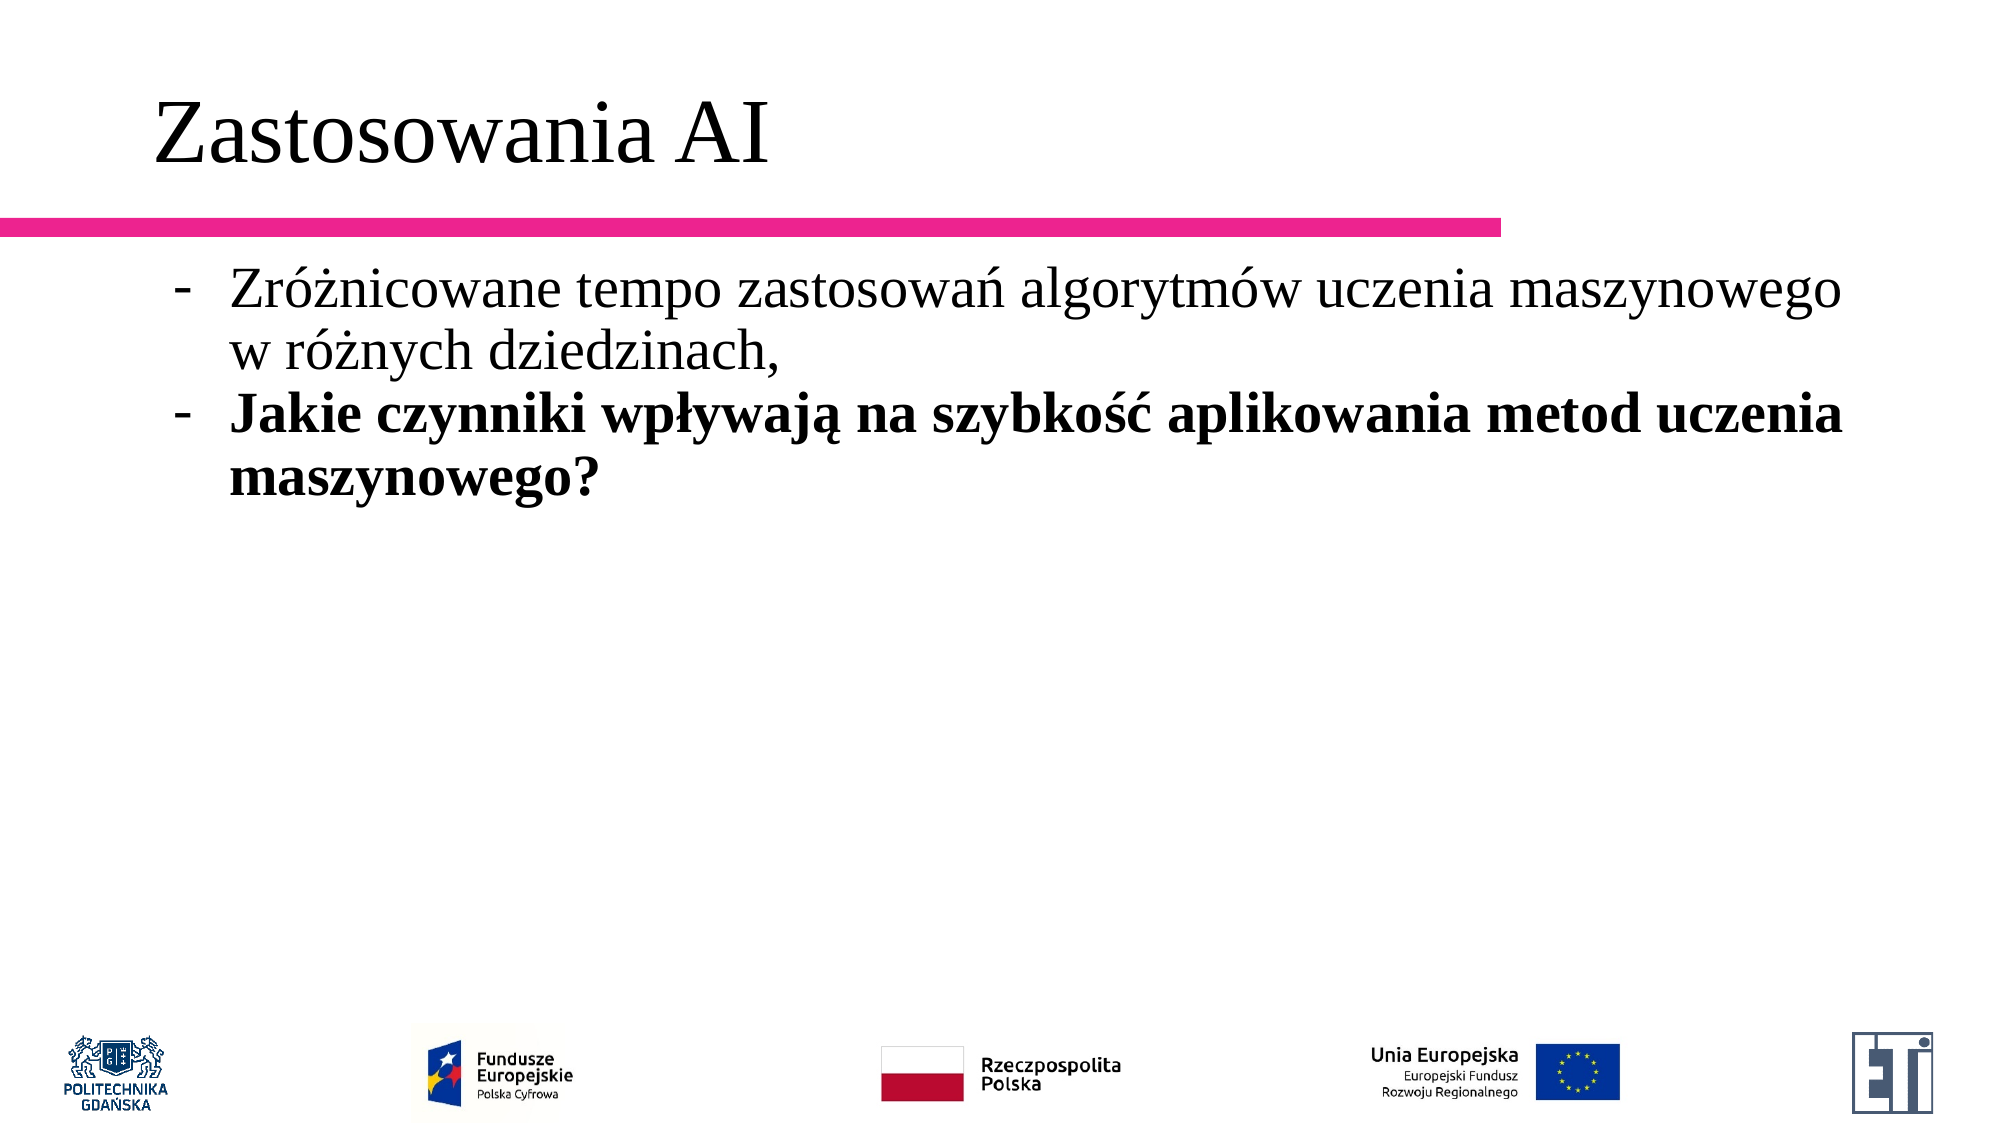

# Zastosowania AI
Zróżnicowane tempo zastosowań algorytmów uczenia maszynowego w różnych dziedzinach,
Jakie czynniki wpływają na szybkość aplikowania metod uczenia maszynowego?